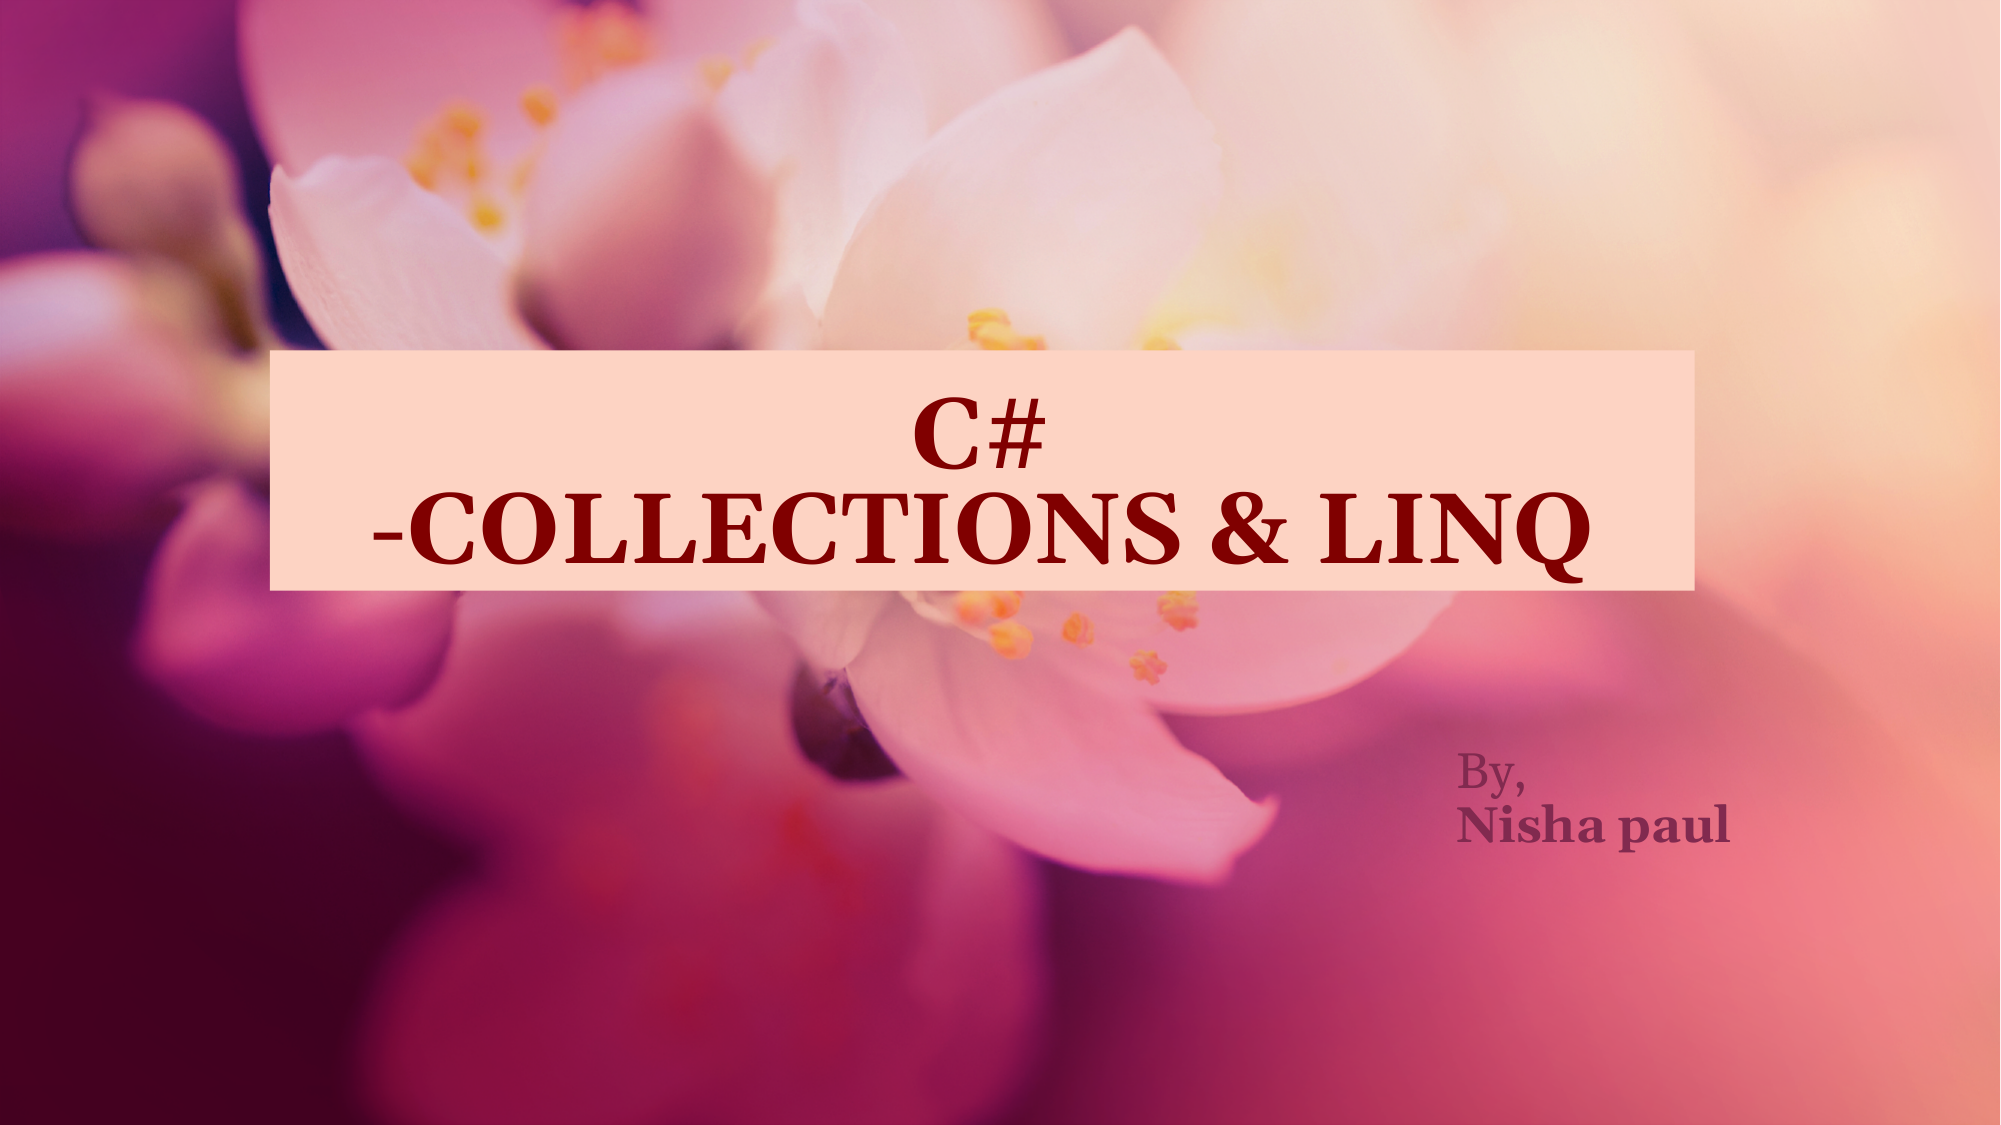

# C# -COLLECTIONS & LINQ
By,
Nisha paul